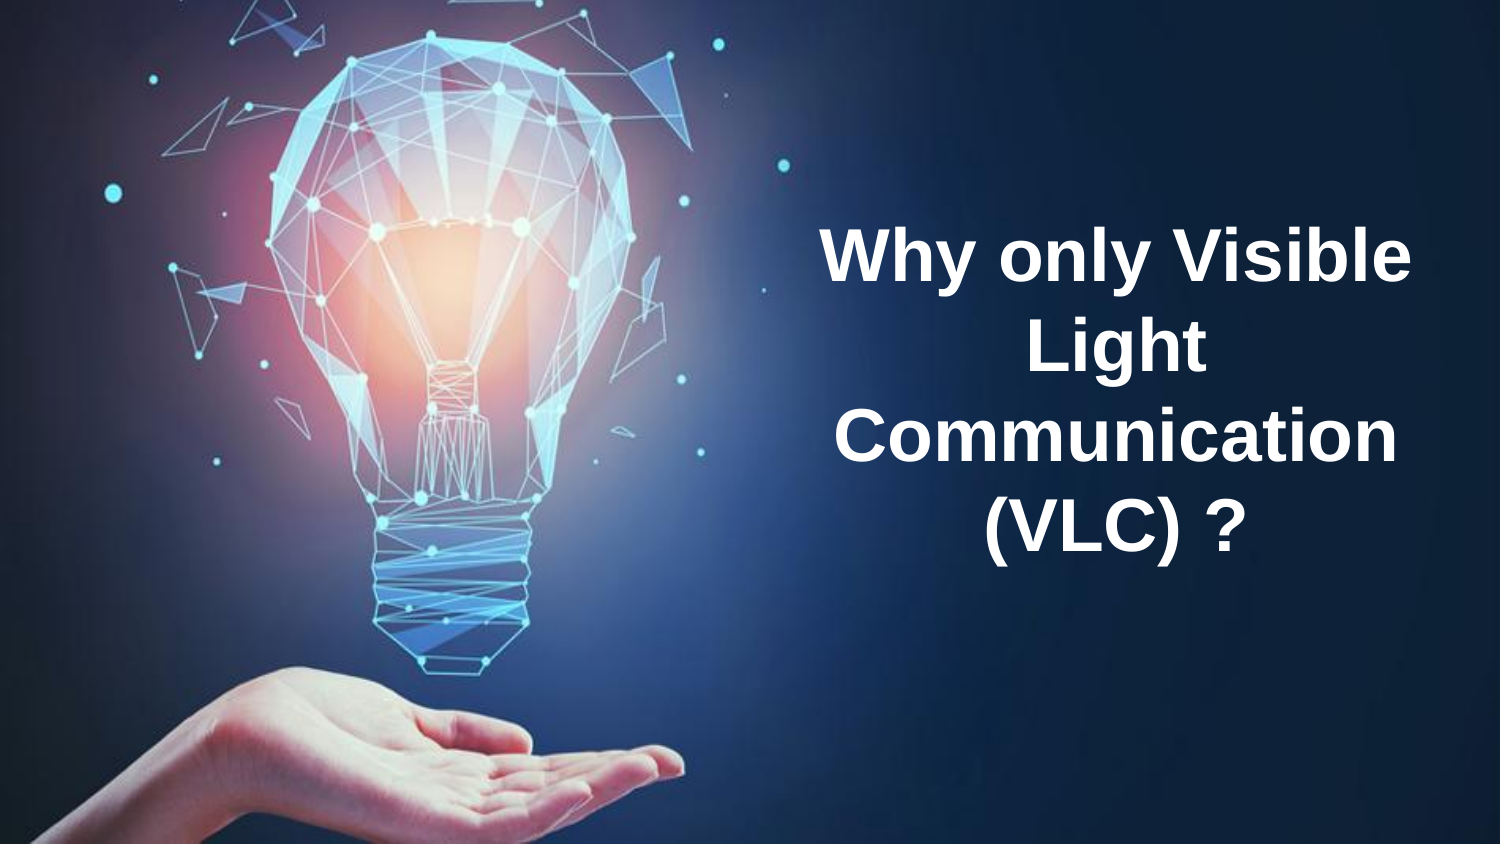

Why only Visible Light Communication (VLC) ?